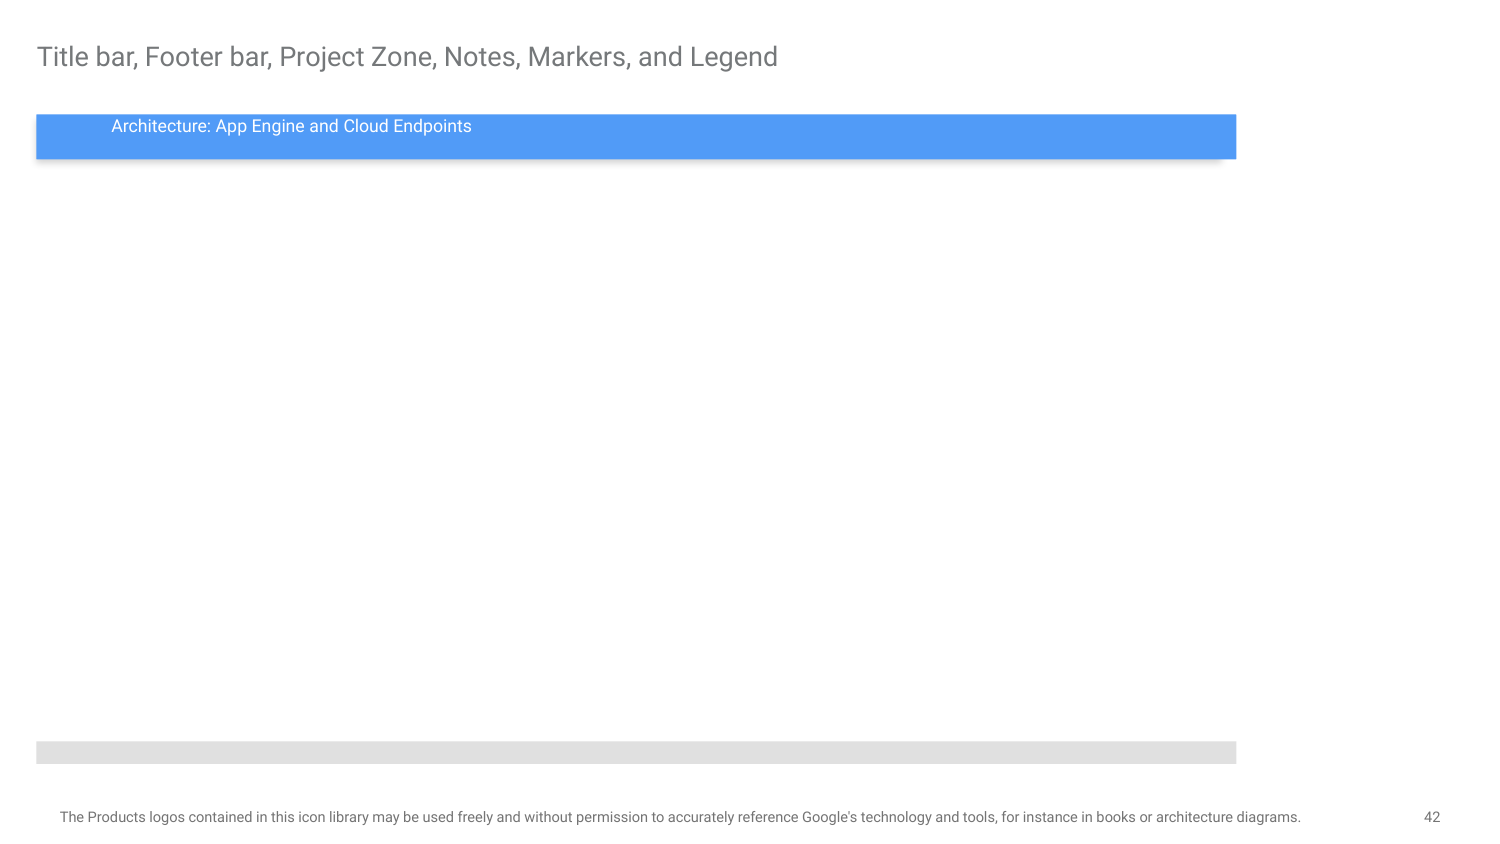

Title bar, Footer bar, Project Zone, Notes, Markers, and Legend
Architecture: App Engine and Cloud Endpoints